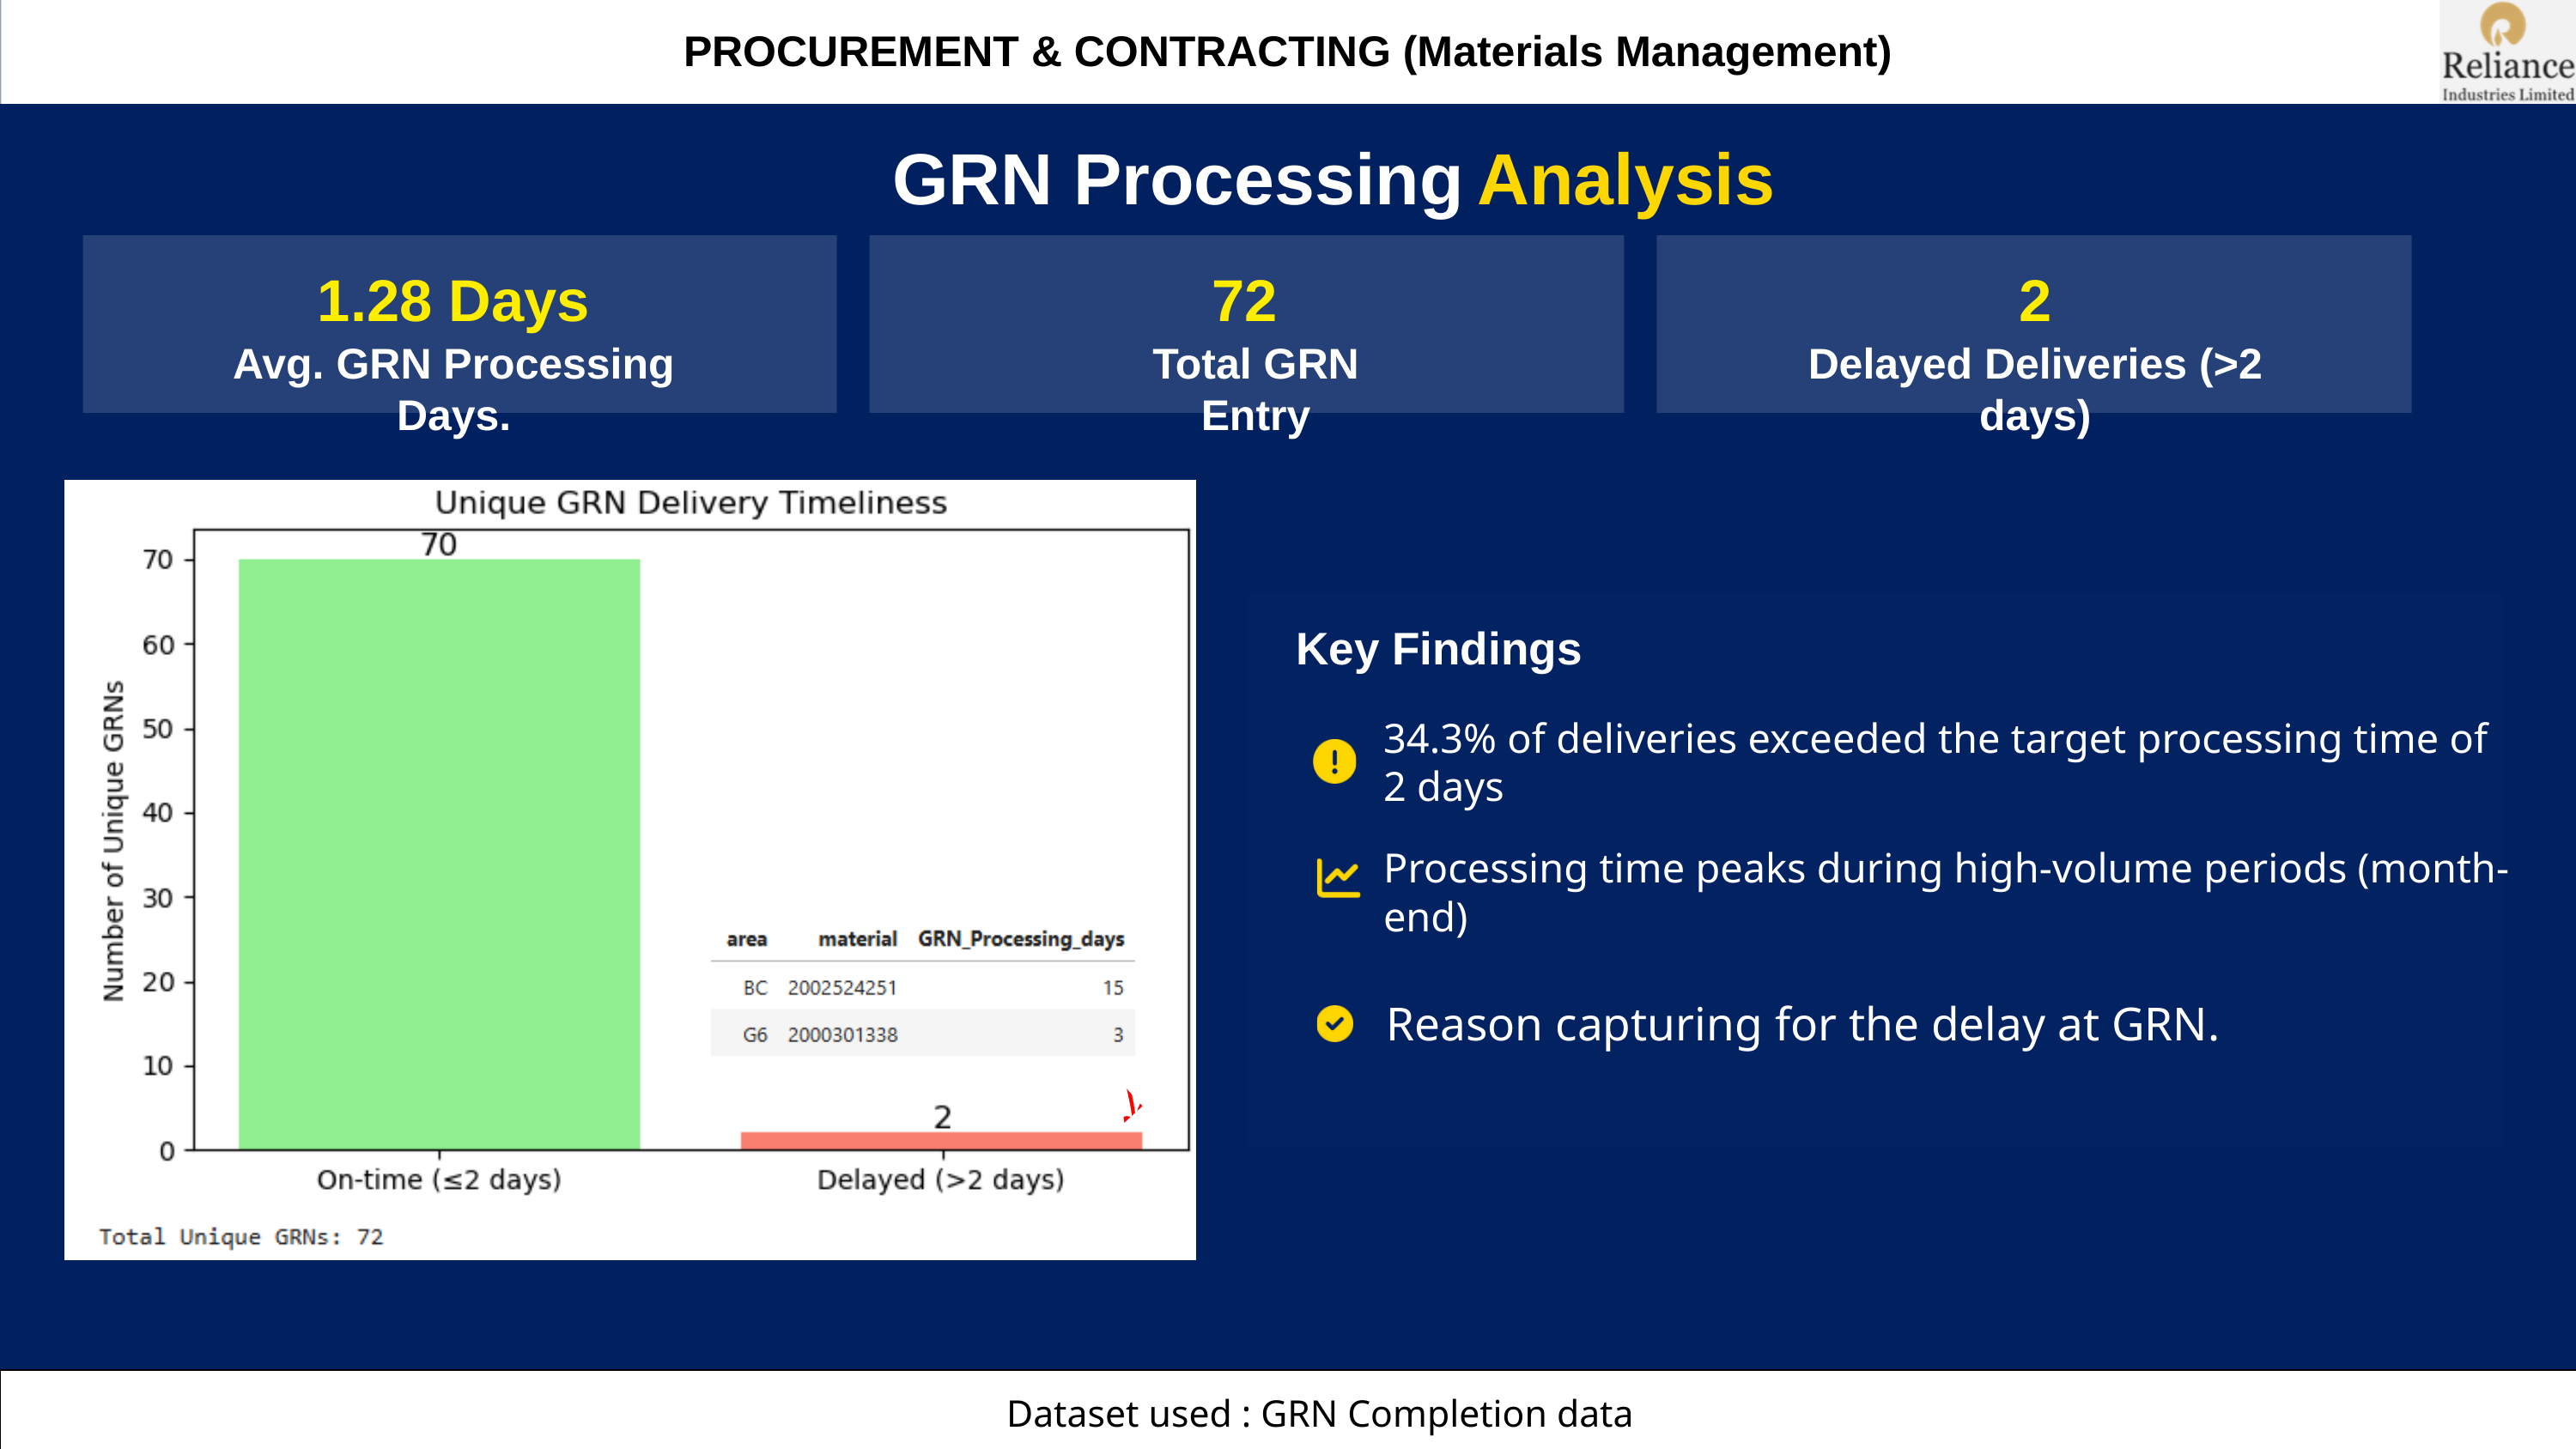

PROCUREMENT & CONTRACTING (Materials Management)

GRN Processing

Analysis

1.28 Days
72
2
Avg. GRN Processing Days.
Total GRN Entry
Delayed Deliveries (>2 days)

Key Findings

34.3% of deliveries exceeded the target processing time of 2 days

Processing time peaks during high-volume periods (month-end)

Reason capturing for the delay at GRN.

Dataset used : GRN Completion data